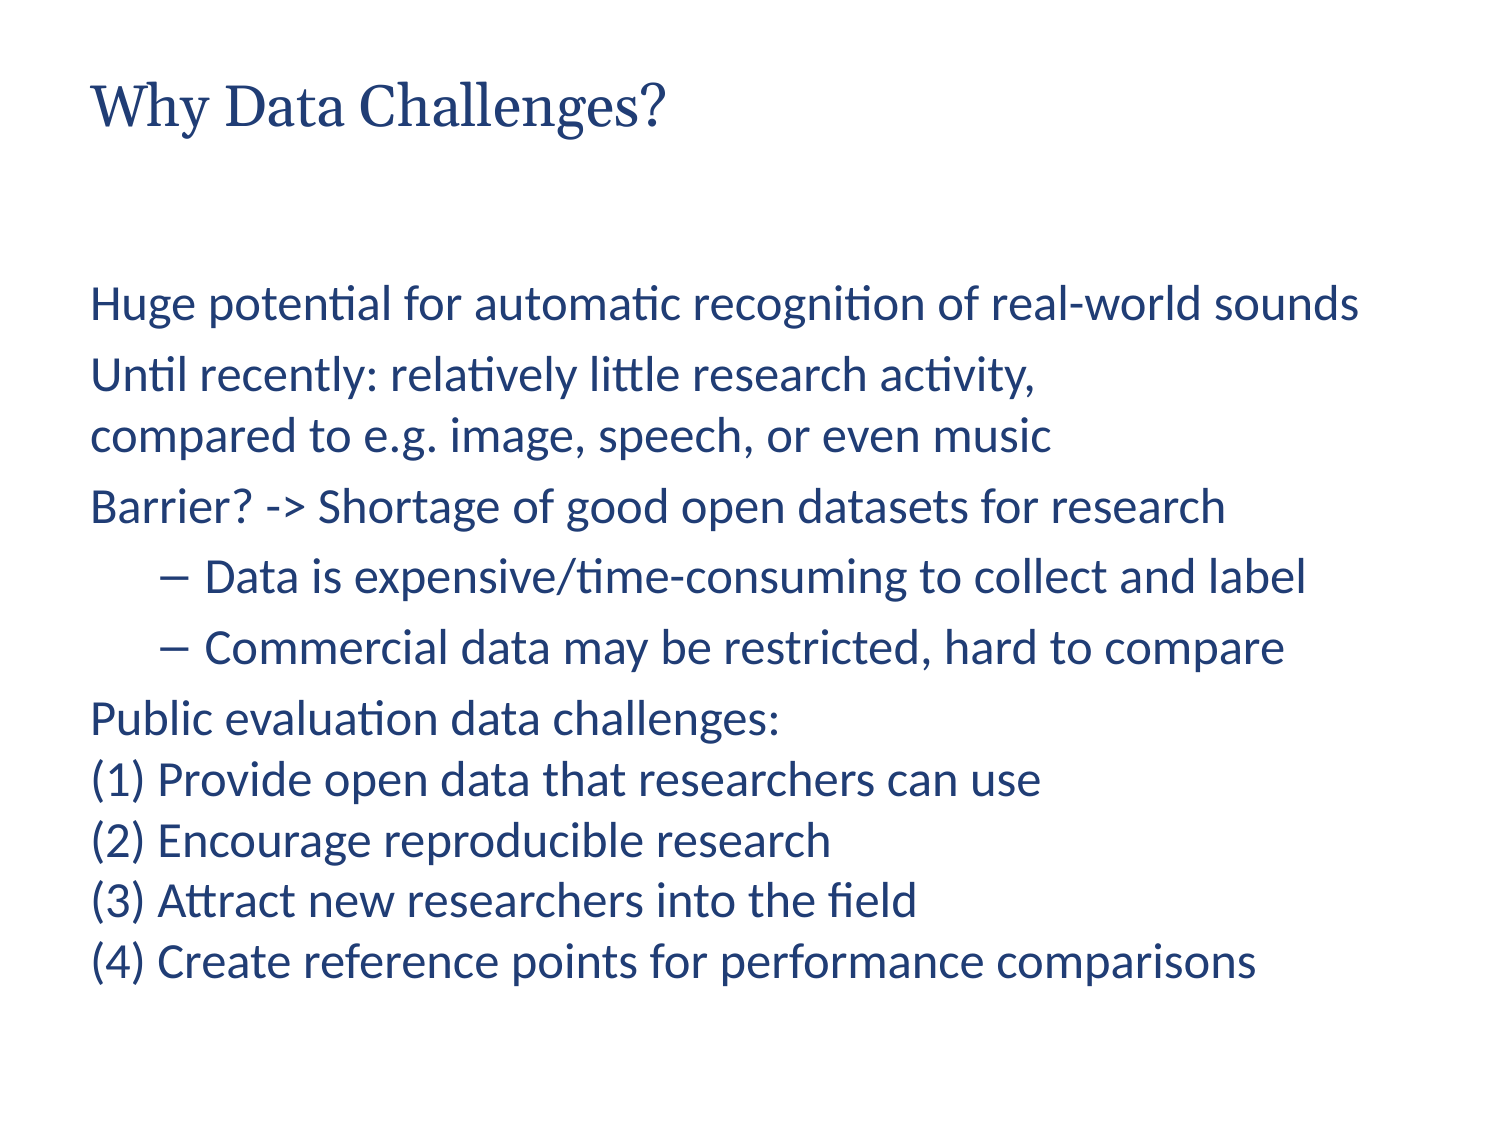

# Why Data Challenges?
Huge potential for automatic recognition of real-world sounds
Until recently: relatively little research activity,
compared to e.g. image, speech, or even music
Barrier? -> Shortage of good open datasets for research
Data is expensive/time-consuming to collect and label
Commercial data may be restricted, hard to compare
Public evaluation data challenges:
(1) Provide open data that researchers can use
(2) Encourage reproducible research
(3) Attract new researchers into the field
(4) Create reference points for performance comparisons